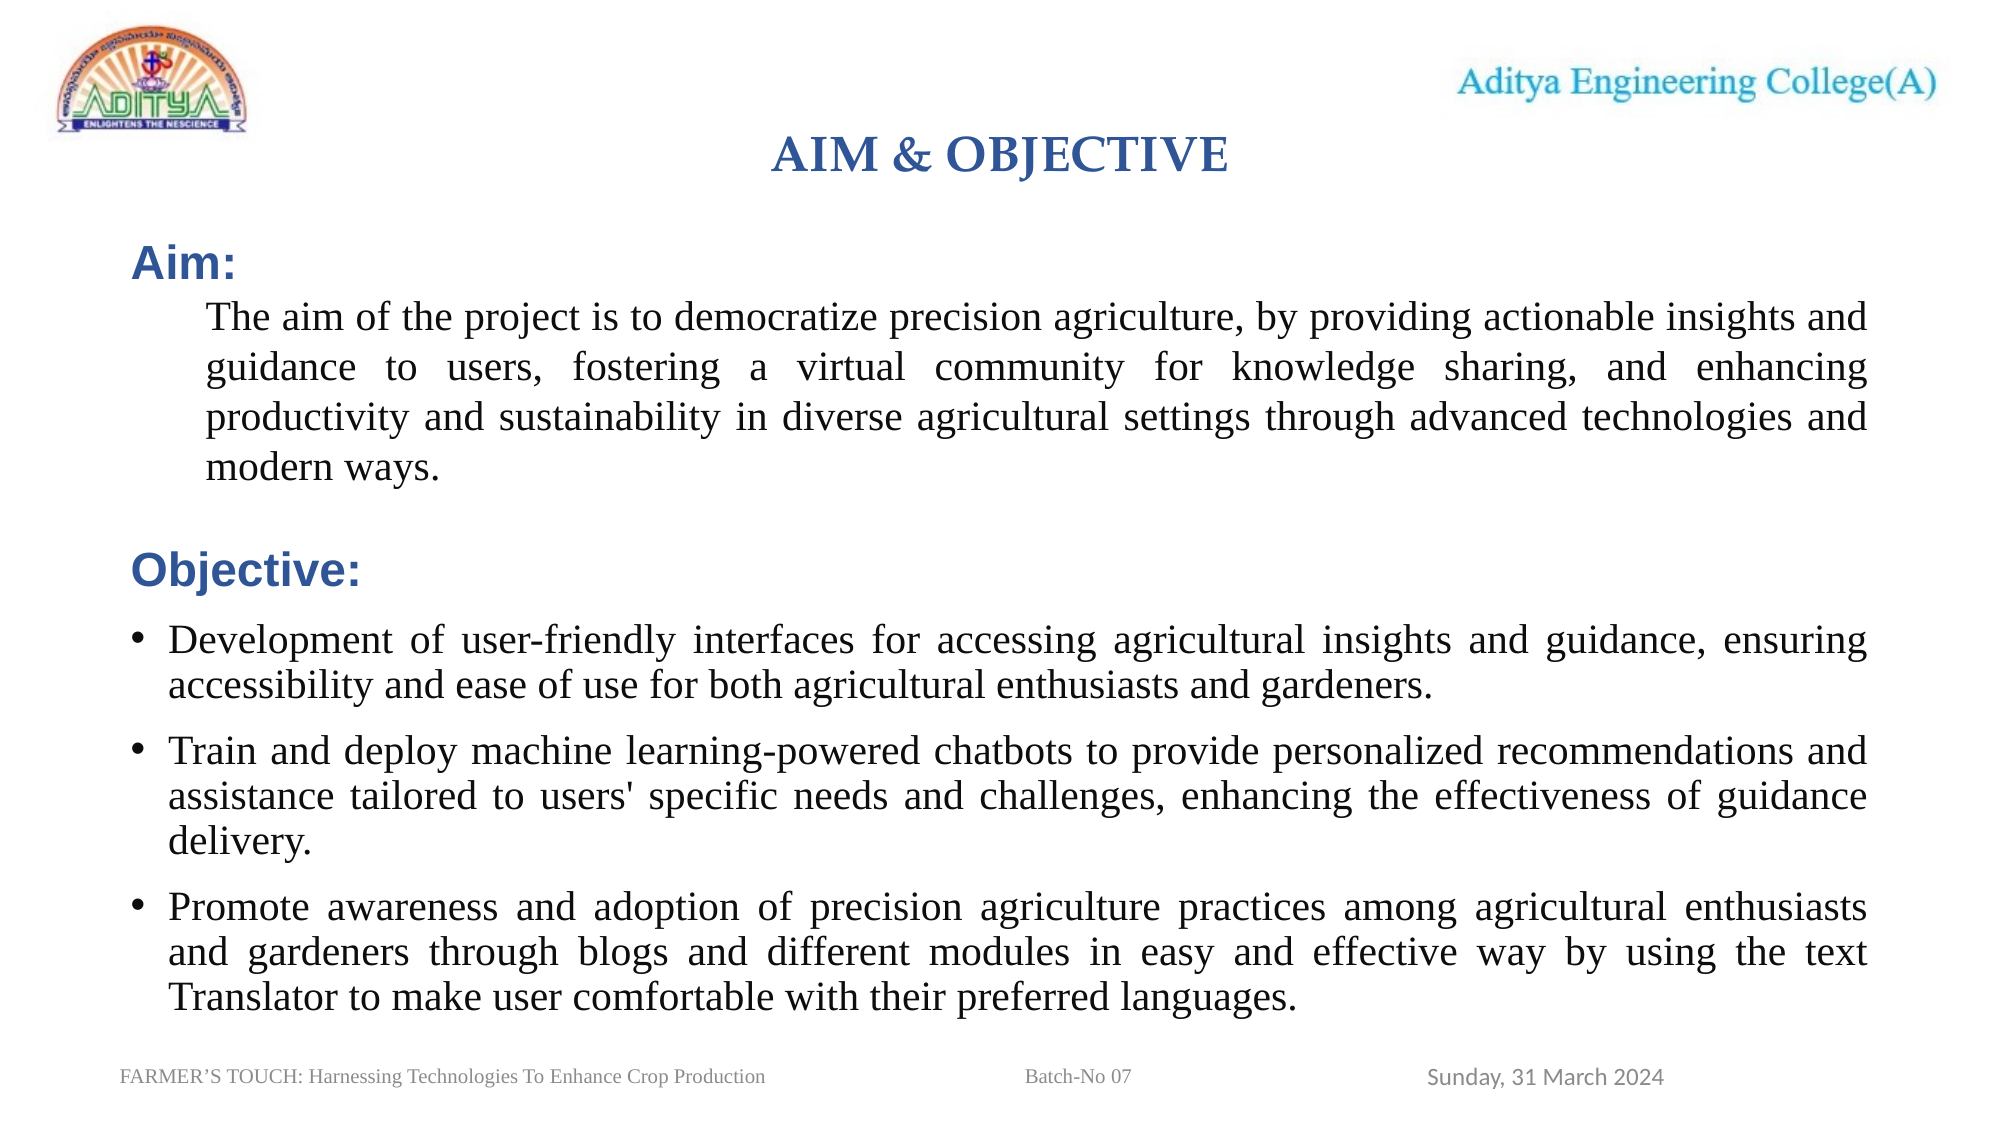

# AIM & OBJECTIVE
Aim:
The aim of the project is to democratize precision agriculture, by providing actionable insights and guidance to users, fostering a virtual community for knowledge sharing, and enhancing productivity and sustainability in diverse agricultural settings through advanced technologies and modern ways.
Objective:
Development of user-friendly interfaces for accessing agricultural insights and guidance, ensuring accessibility and ease of use for both agricultural enthusiasts and gardeners.
Train and deploy machine learning-powered chatbots to provide personalized recommendations and assistance tailored to users' specific needs and challenges, enhancing the effectiveness of guidance delivery.
Promote awareness and adoption of precision agriculture practices among agricultural enthusiasts and gardeners through blogs and different modules in easy and effective way by using the text Translator to make user comfortable with their preferred languages.
5
Sunday, 31 March 2024
FARMER’S TOUCH: Harnessing Technologies To Enhance Crop Production		 Batch-No 07